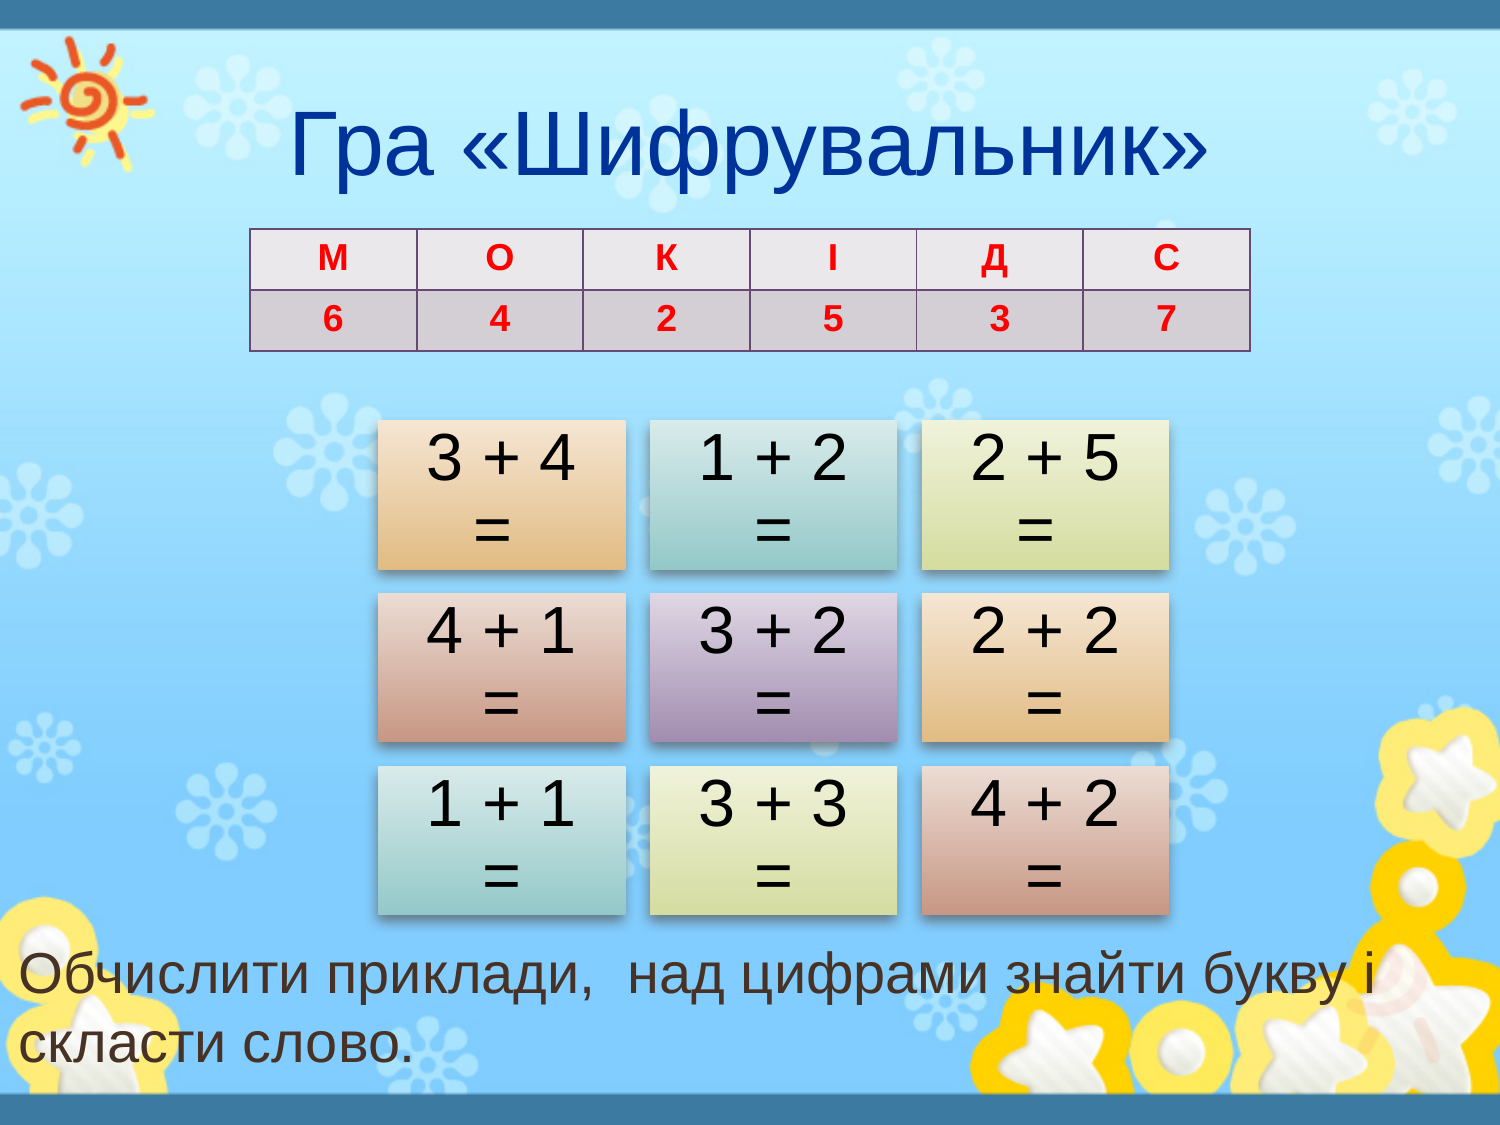

# Гра «Шифрувальник»
| М | О | К | І | Д | С |
| --- | --- | --- | --- | --- | --- |
| 6 | 4 | 2 | 5 | 3 | 7 |
3 + 4 =
1 + 2 =
2 + 5 =
4 + 1 =
3 + 2 =
2 + 2 =
1 + 1 =
3 + 3 =
4 + 2 =
Обчислити приклади,  над цифрами знайти букву і скласти слово.